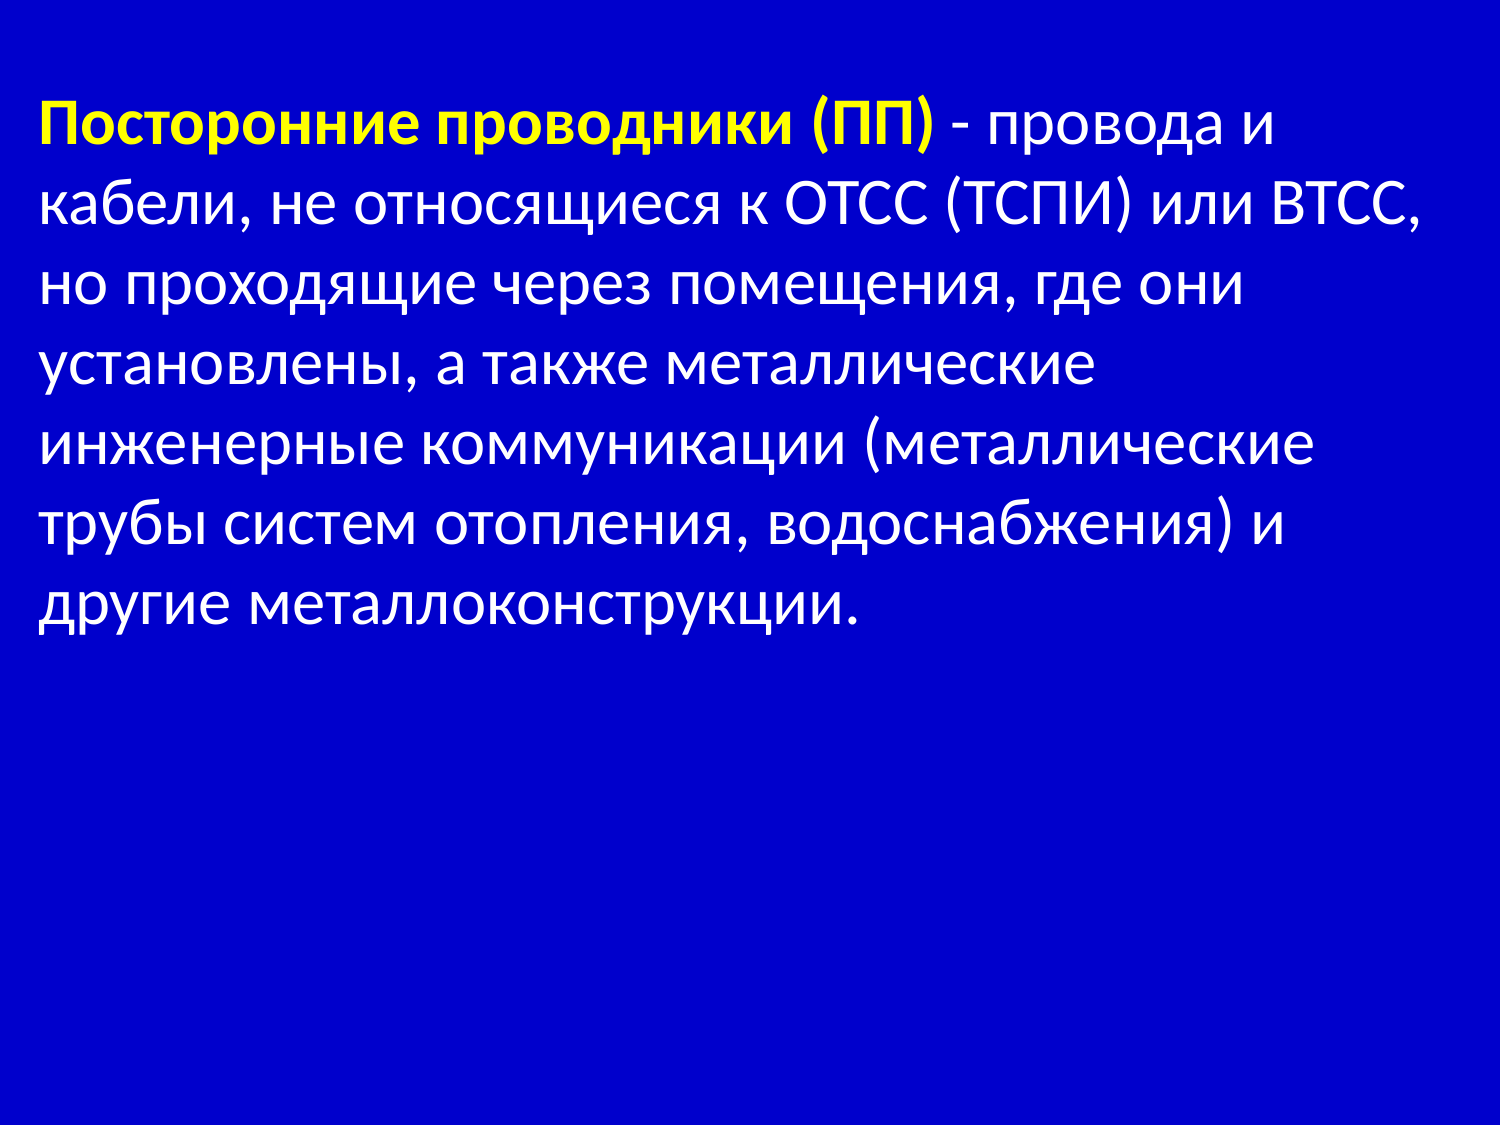

Посторонние проводники (ПП) - провода и кабели, не относящиеся к ОТСС (ТСПИ) или ВТСС, но проходящие через помещения, где они установлены, а также металлические инженерные коммуникации (металлические трубы систем отопления, водоснабжения) и другие металлоконструкции.